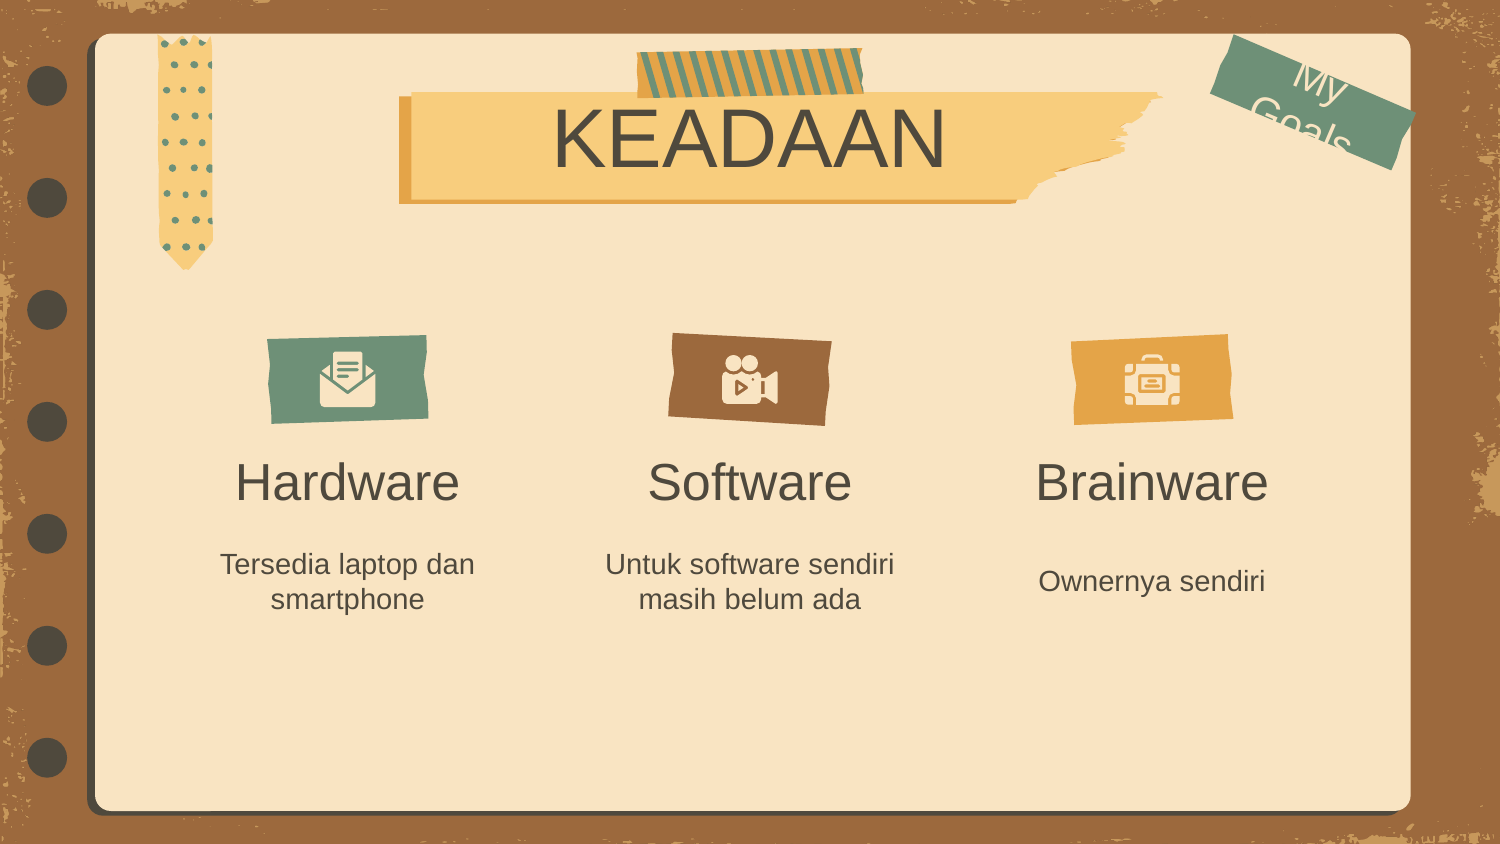

My Goals

# KEADAAN

Hardware
Software
Brainware
Tersedia laptop dan smartphone
Untuk software sendiri masih belum ada
Ownernya sendiri